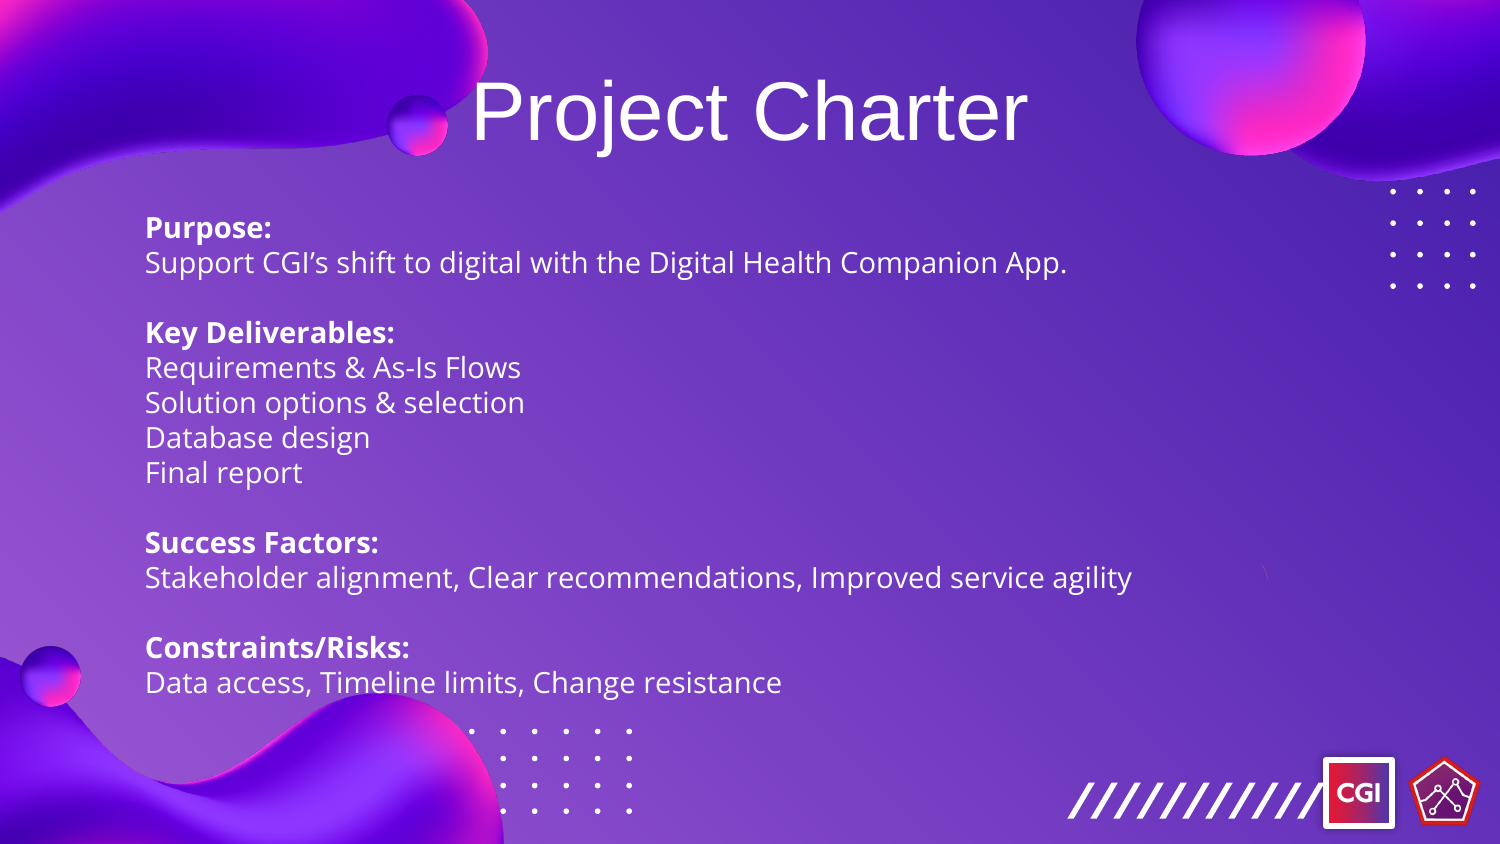

# Project Charter
Purpose:
Support CGI’s shift to digital with the Digital Health Companion App.

Key Deliverables:
Requirements & As-Is Flows
Solution options & selection
Database design
Final report

Success Factors:
Stakeholder alignment, Clear recommendations, Improved service agility

Constraints/Risks:
Data access, Timeline limits, Change resistance